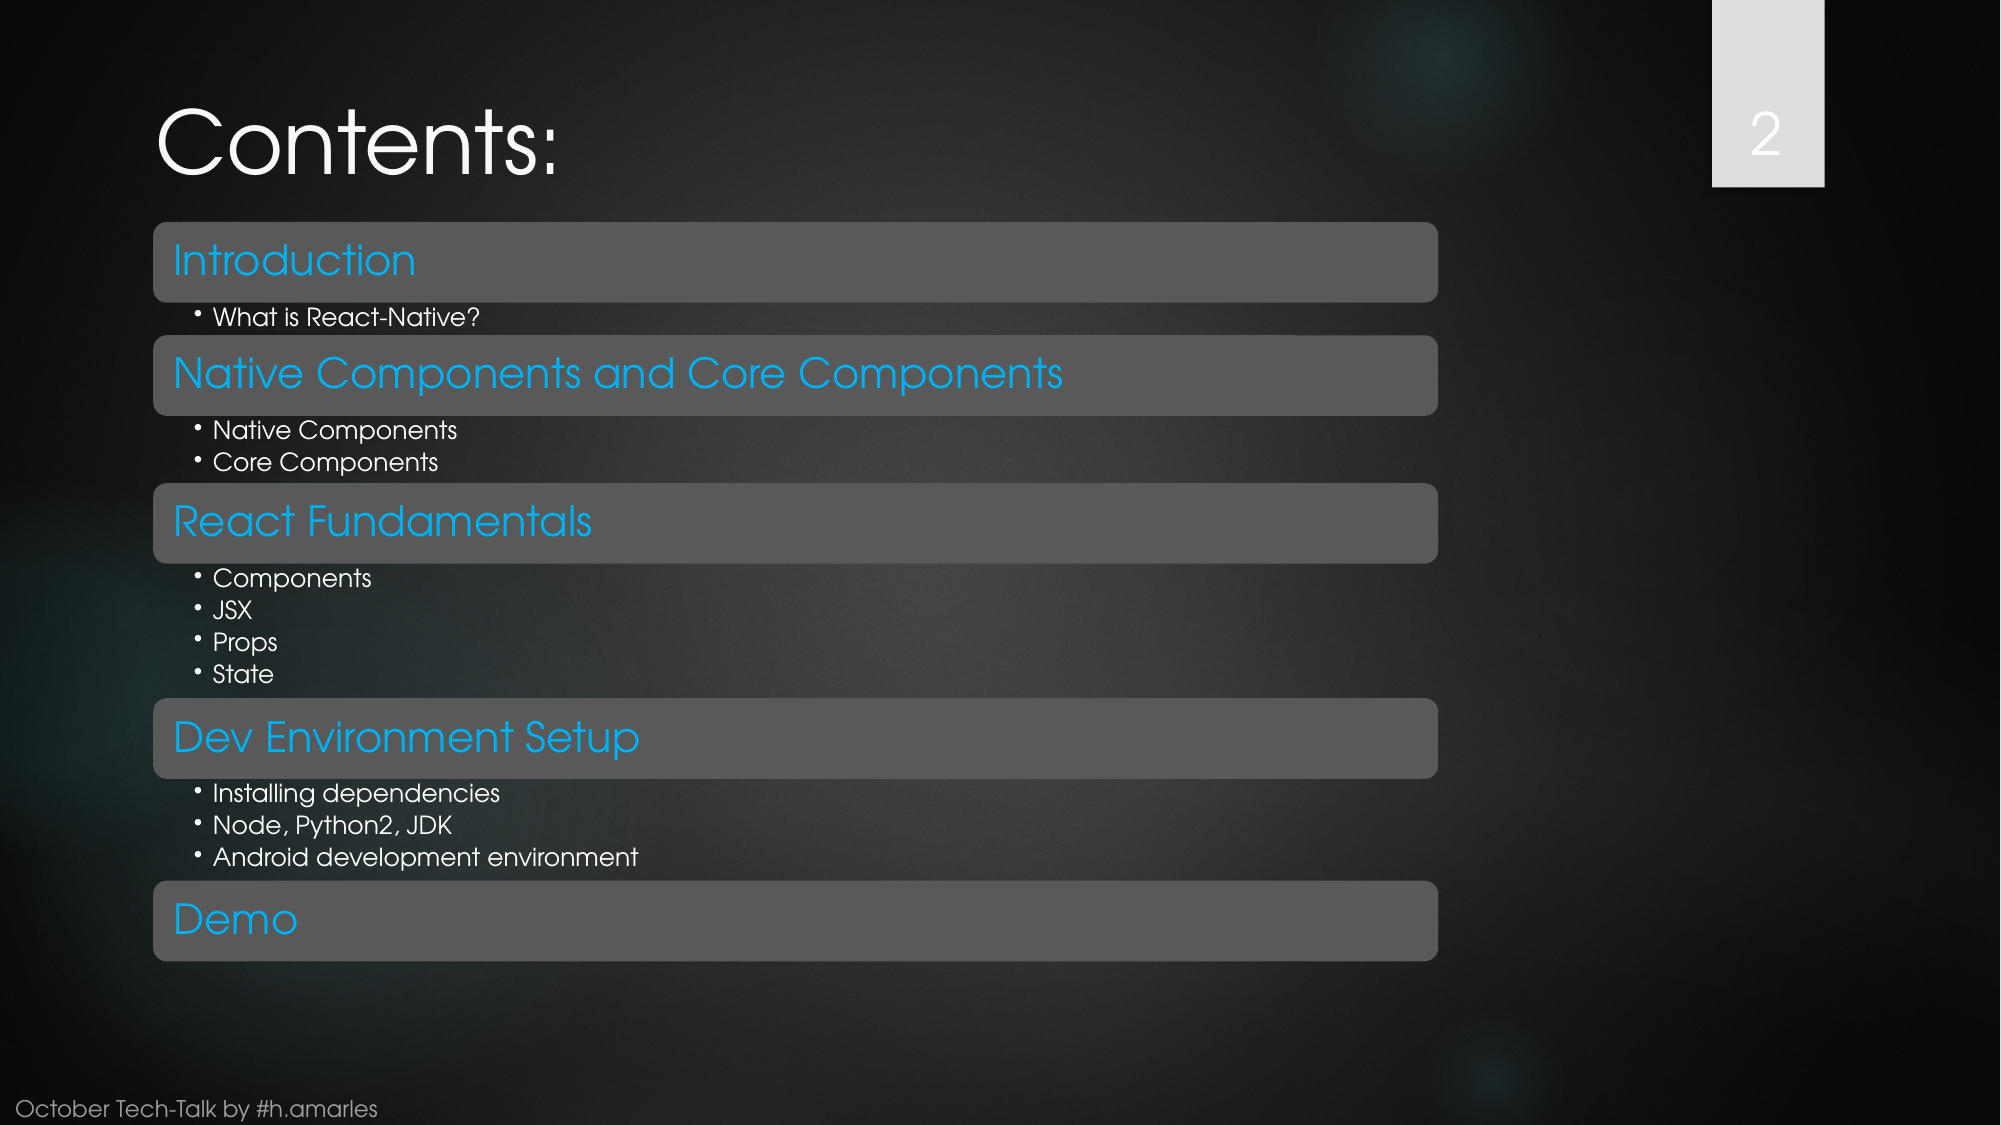

2
# Contents:
Introduction
What is React-Native?
Native Components and Core Components
Native Components
Core Components
React Fundamentals
Components
JSX
Props
State
Dev Environment Setup
Installing dependencies
Node, Python2, JDK
Android development environment
Demo

October Tech-Talk by #h.amarles